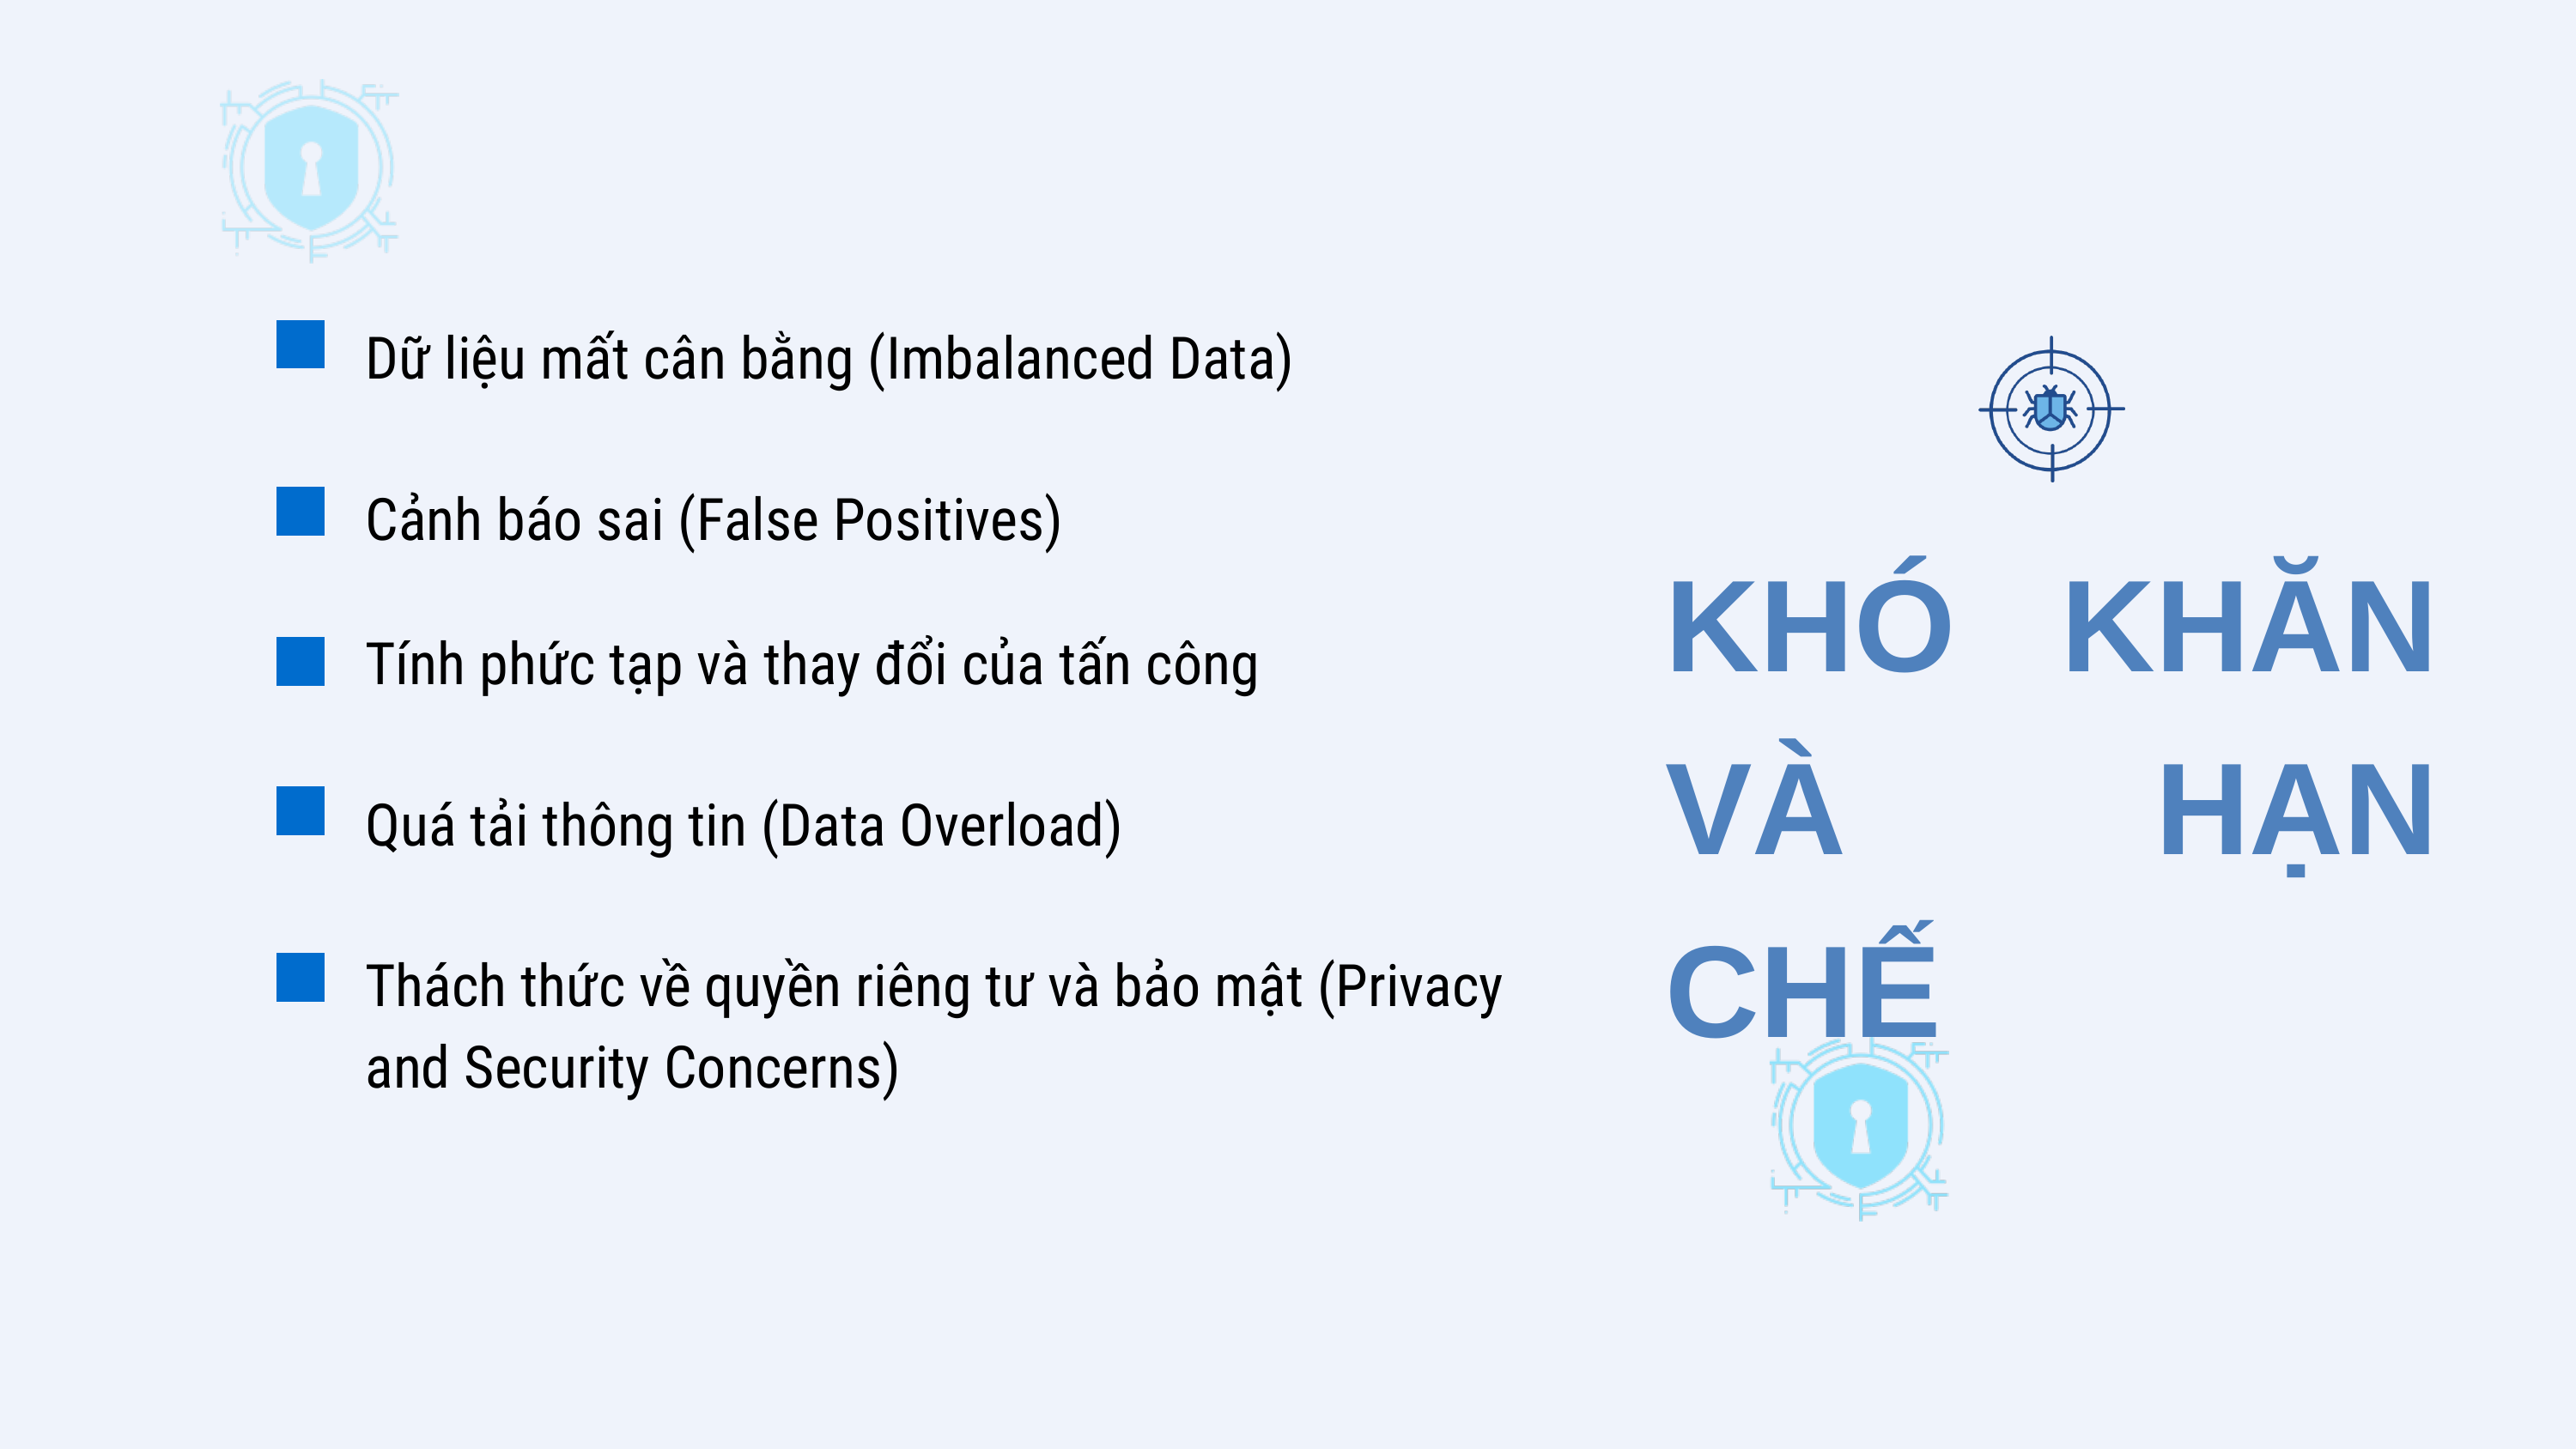

Dữ liệu mất cân bằng (Imbalanced Data)

Cảnh báo sai (False Positives)

KHÓ KHĂN VÀ HẠN CHẾ
Tính phức tạp và thay đổi của tấn công

Quá tải thông tin (Data Overload)

Thách thức về quyền riêng tư và bảo mật (Privacy and Security Concerns)